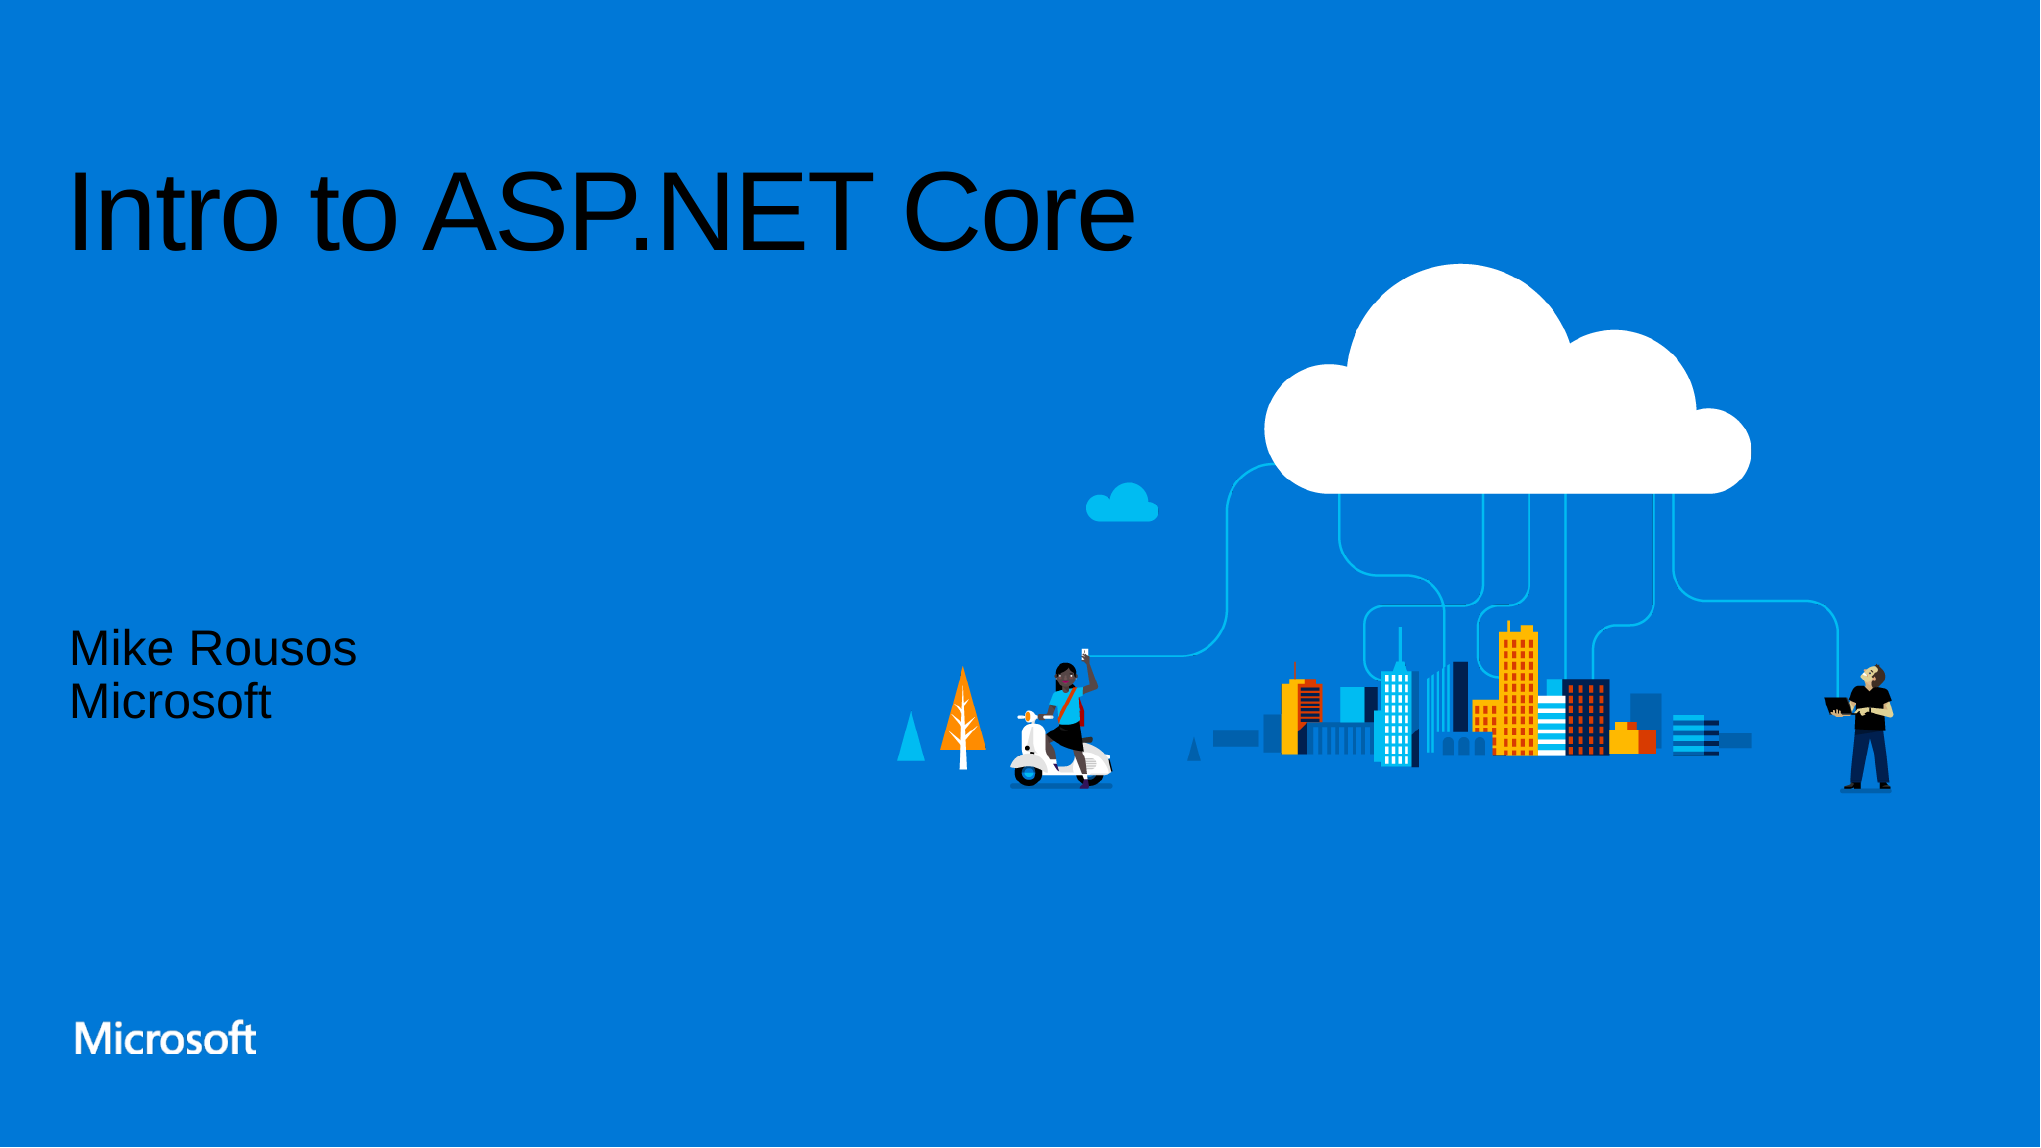

# Intro to ASP.NET Core
Mike Rousos
Microsoft